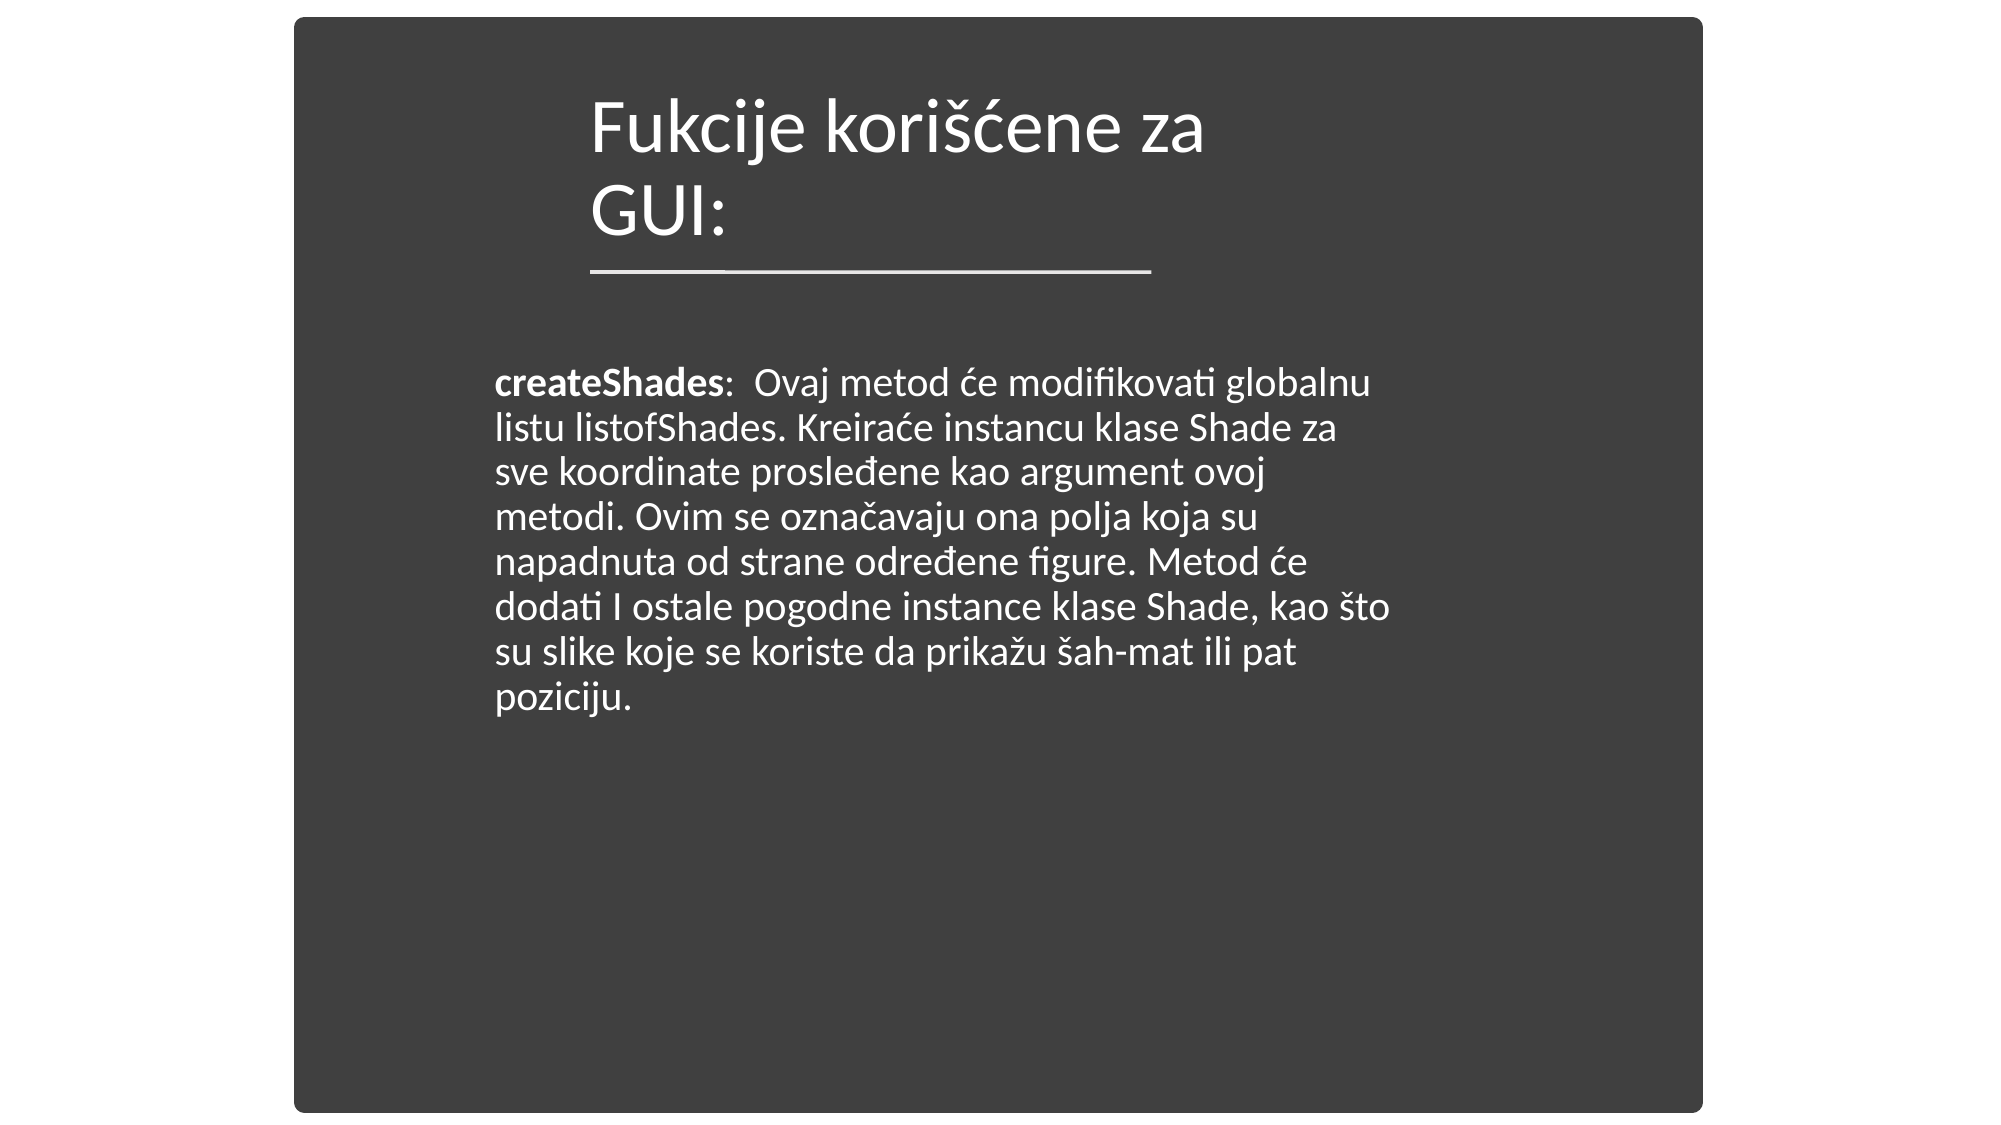

Fukcije korišćene za GUI:

createShades:  Ovaj metod će modifikovati globalnu listu listofShades. Kreiraće instancu klase Shade za sve koordinate prosleđene kao argument ovoj metodi. Ovim se označavaju ona polja koja su napadnuta od strane određene figure. Metod će dodati I ostale pogodne instance klase Shade, kao što su slike koje se koriste da prikažu šah-mat ili pat poziciju.